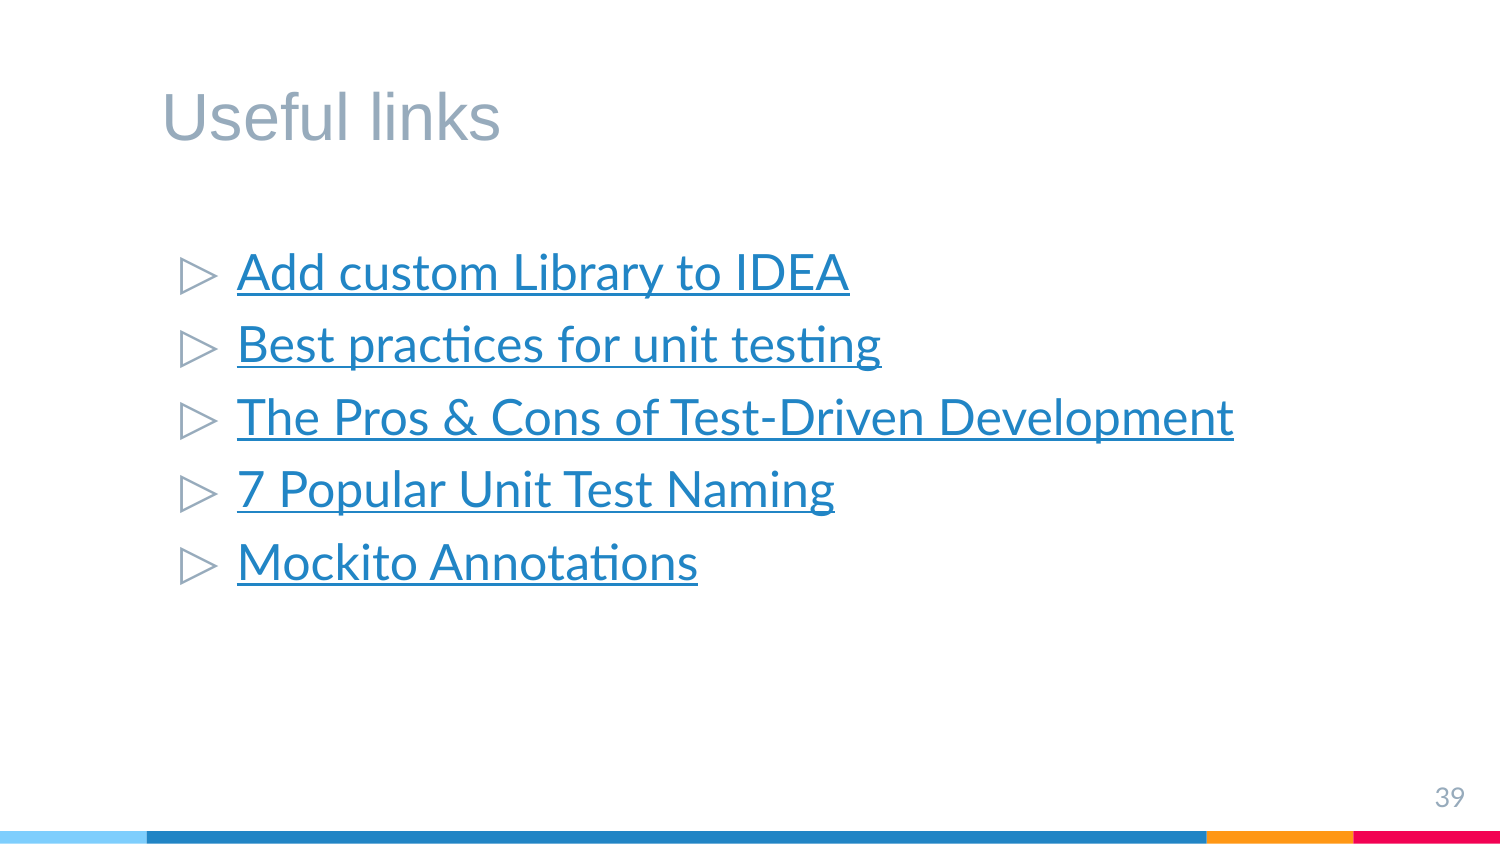

# Useful links
Add custom Library to IDEA
Best practices for unit testing
The Pros & Cons of Test-Driven Development
7 Popular Unit Test Naming
Mockito Annotations

39